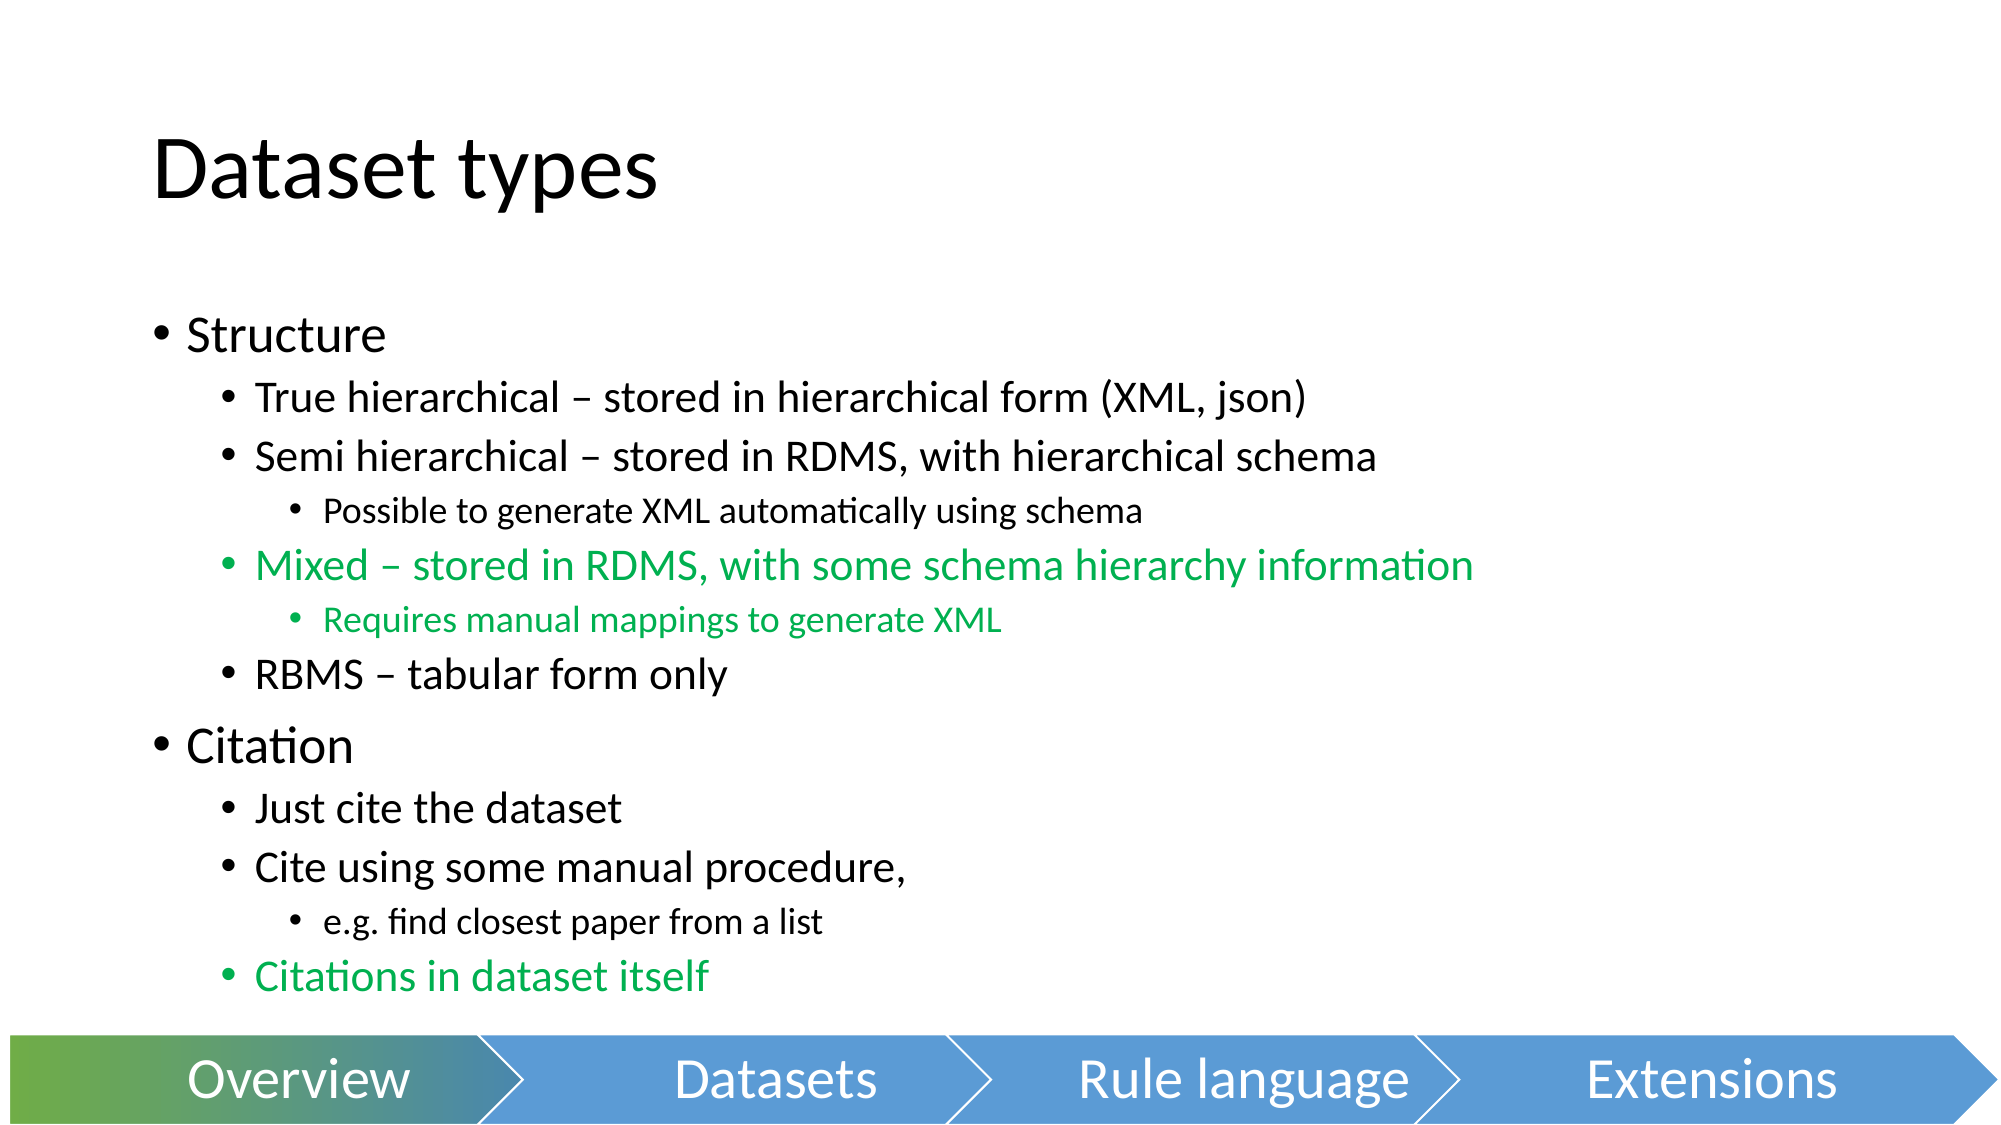

# Dataset types
Structure
True hierarchical – stored in hierarchical form (XML, json)
Semi hierarchical – stored in RDMS, with hierarchical schema
Possible to generate XML automatically using schema
Mixed – stored in RDMS, with some schema hierarchy information
Requires manual mappings to generate XML
RBMS – tabular form only
Citation
Just cite the dataset
Cite using some manual procedure,
e.g. find closest paper from a list
Citations in dataset itself
Overview
Datasets
Rule language
Extensions